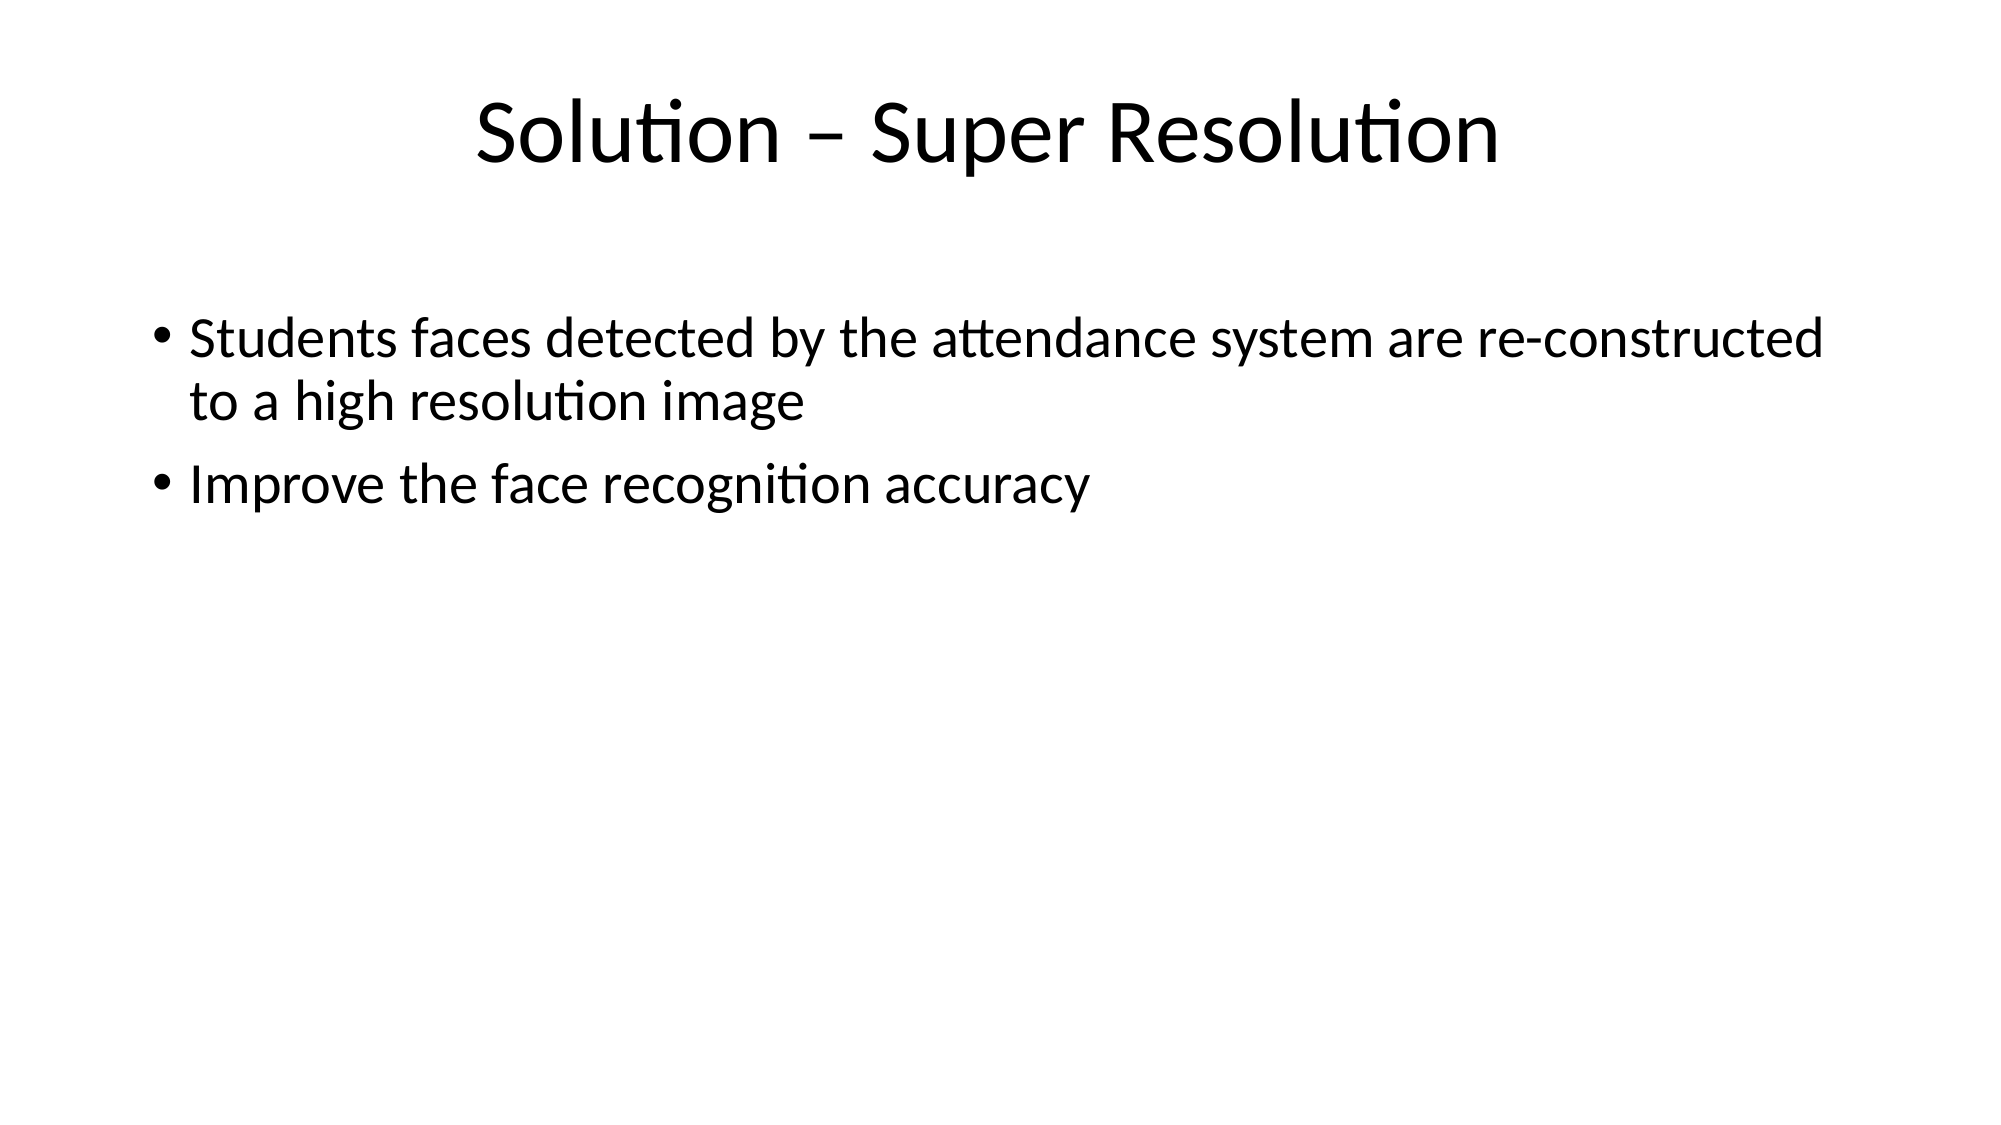

# Solution – Super Resolution
Students faces detected by the attendance system are re-constructed to a high resolution image
Improve the face recognition accuracy